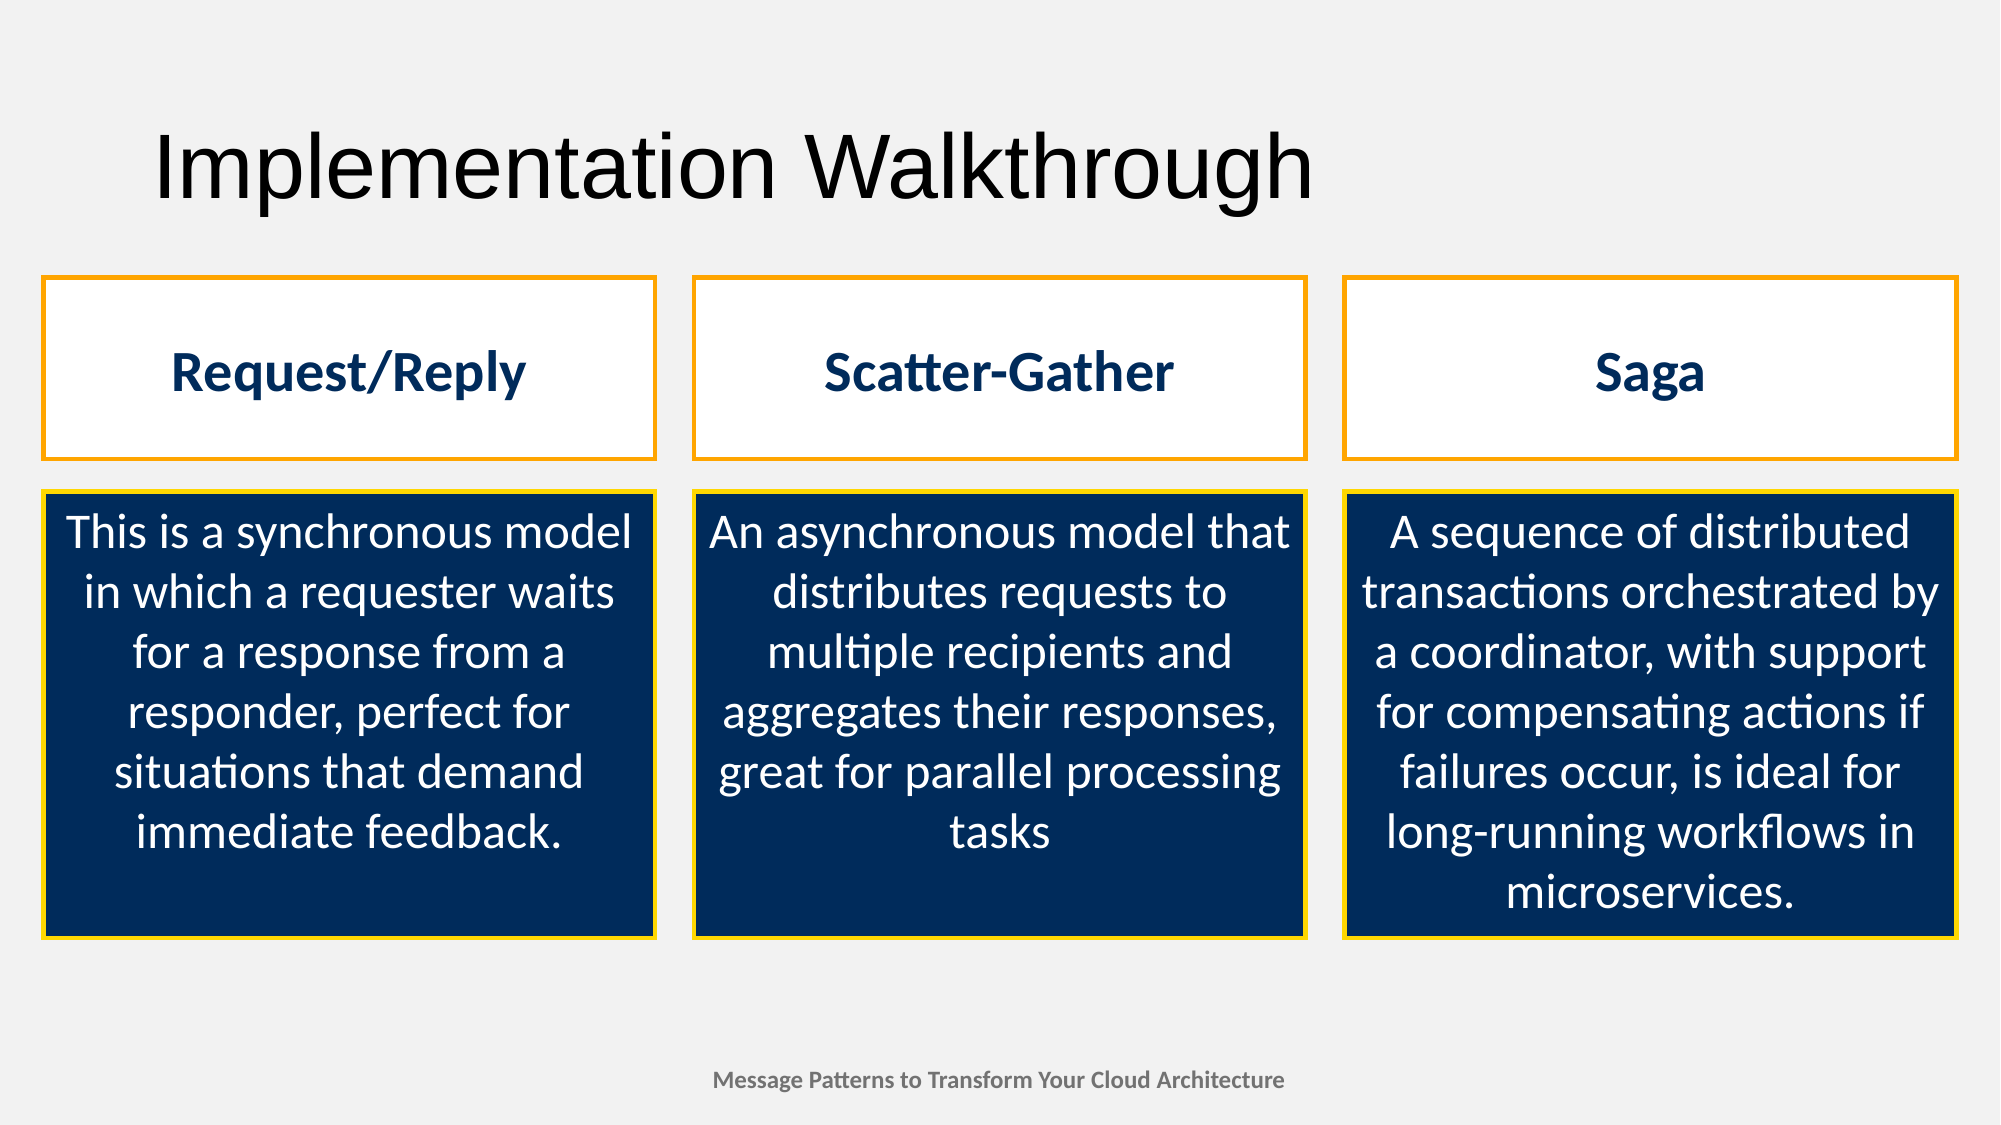

# Implementation Walkthrough
Request/Reply
Scatter-Gather
Saga
This is a synchronous model in which a requester waits for a response from a responder, perfect for situations that demand immediate feedback.
An asynchronous model that distributes requests to multiple recipients and aggregates their responses, great for parallel processing tasks
A sequence of distributed transactions orchestrated by a coordinator, with support for compensating actions if failures occur, is ideal for long-running workflows in microservices.